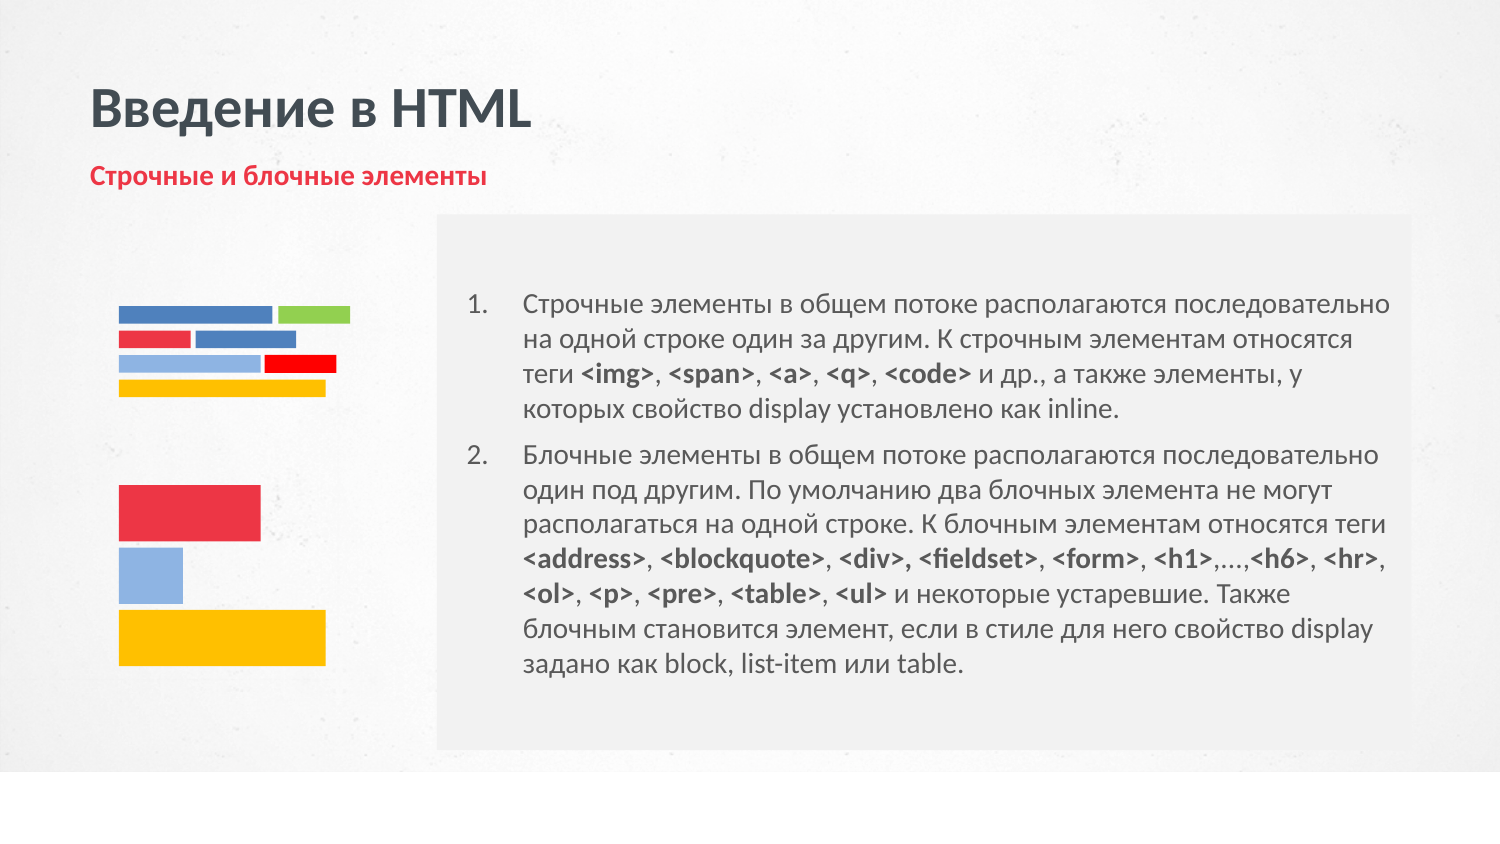

# Введение в HTML
Строчные и блочные элементы
Строчные элементы в общем потоке располагаются последовательно на одной строке один за другим. К строчным элементам относятся теги <img>, <span>, <a>, <q>, <code> и др., а также элементы, у которых свойство display установлено как inline.
Блочные элементы в общем потоке располагаются последовательно один под другим. По умолчанию два блочных элемента не могут располагаться на одной строке. К блочным элементам относятся теги <address>, <blockquote>, <div>, <fieldset>, <form>, <h1>,...,<h6>, <hr>, <ol>, <p>, <pre>, <table>, <ul> и некоторые устаревшие. Также блочным становится элемент, если в стиле для него свойство display задано как block, list-item или table.